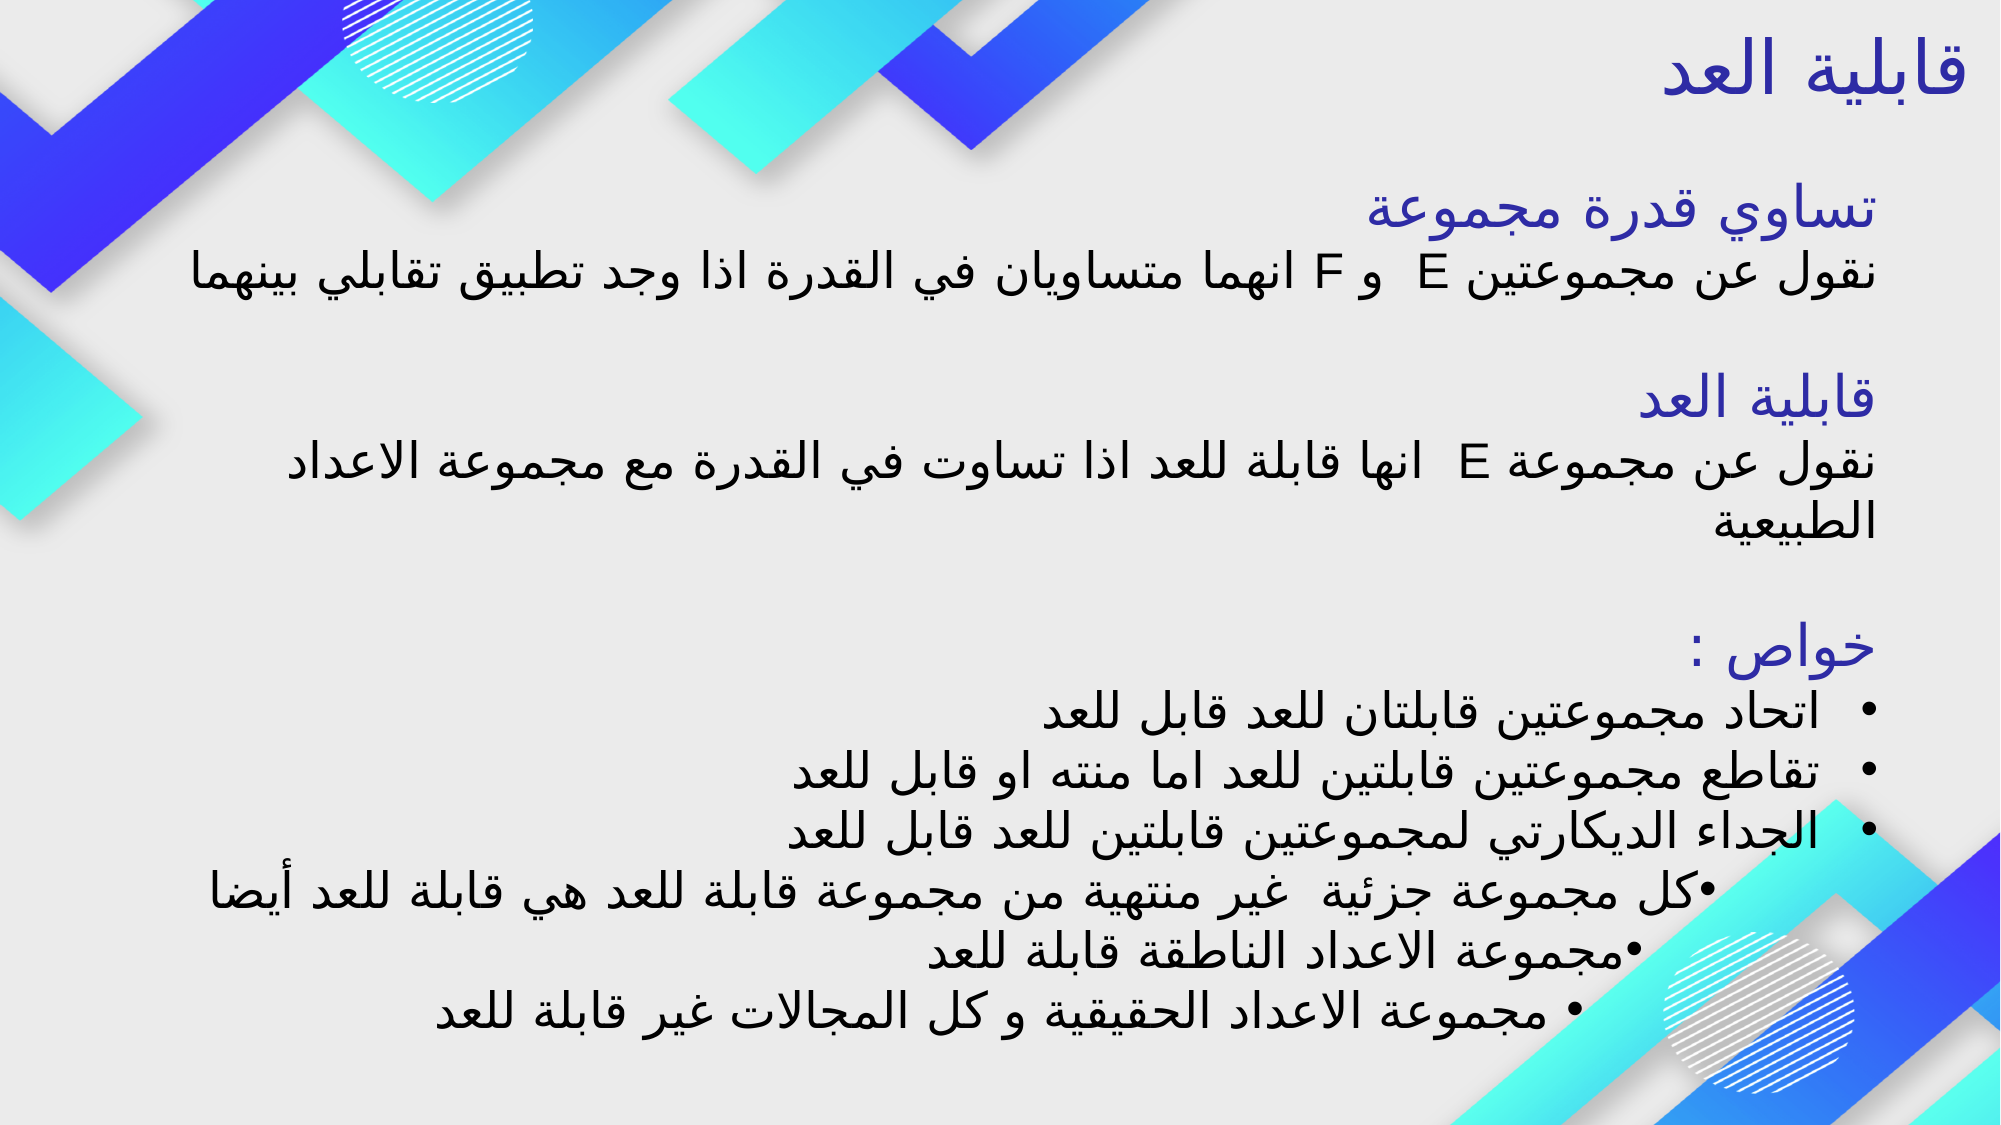

قابلية العد
تساوي قدرة مجموعة
نقول عن مجموعتين E  و F انهما متساويان في القدرة اذا وجد تطبيق تقابلي بينهما

قابلية العد
نقول عن مجموعة E  انها قابلة للعد اذا تساوت في القدرة مع مجموعة الاعداد الطبيعية

خواص :
اتحاد مجموعتين قابلتان للعد قابل للعد
تقاطع مجموعتين قابلتين للعد اما منته او قابل للعد
الجداء الديكارتي لمجموعتين قابلتين للعد قابل للعد
كل مجموعة جزئية  غير منتهية من مجموعة قابلة للعد هي قابلة للعد أيضا
مجموعة الاعداد الناطقة قابلة للعد
 مجموعة الاعداد الحقيقية و كل المجالات غير قابلة للعد